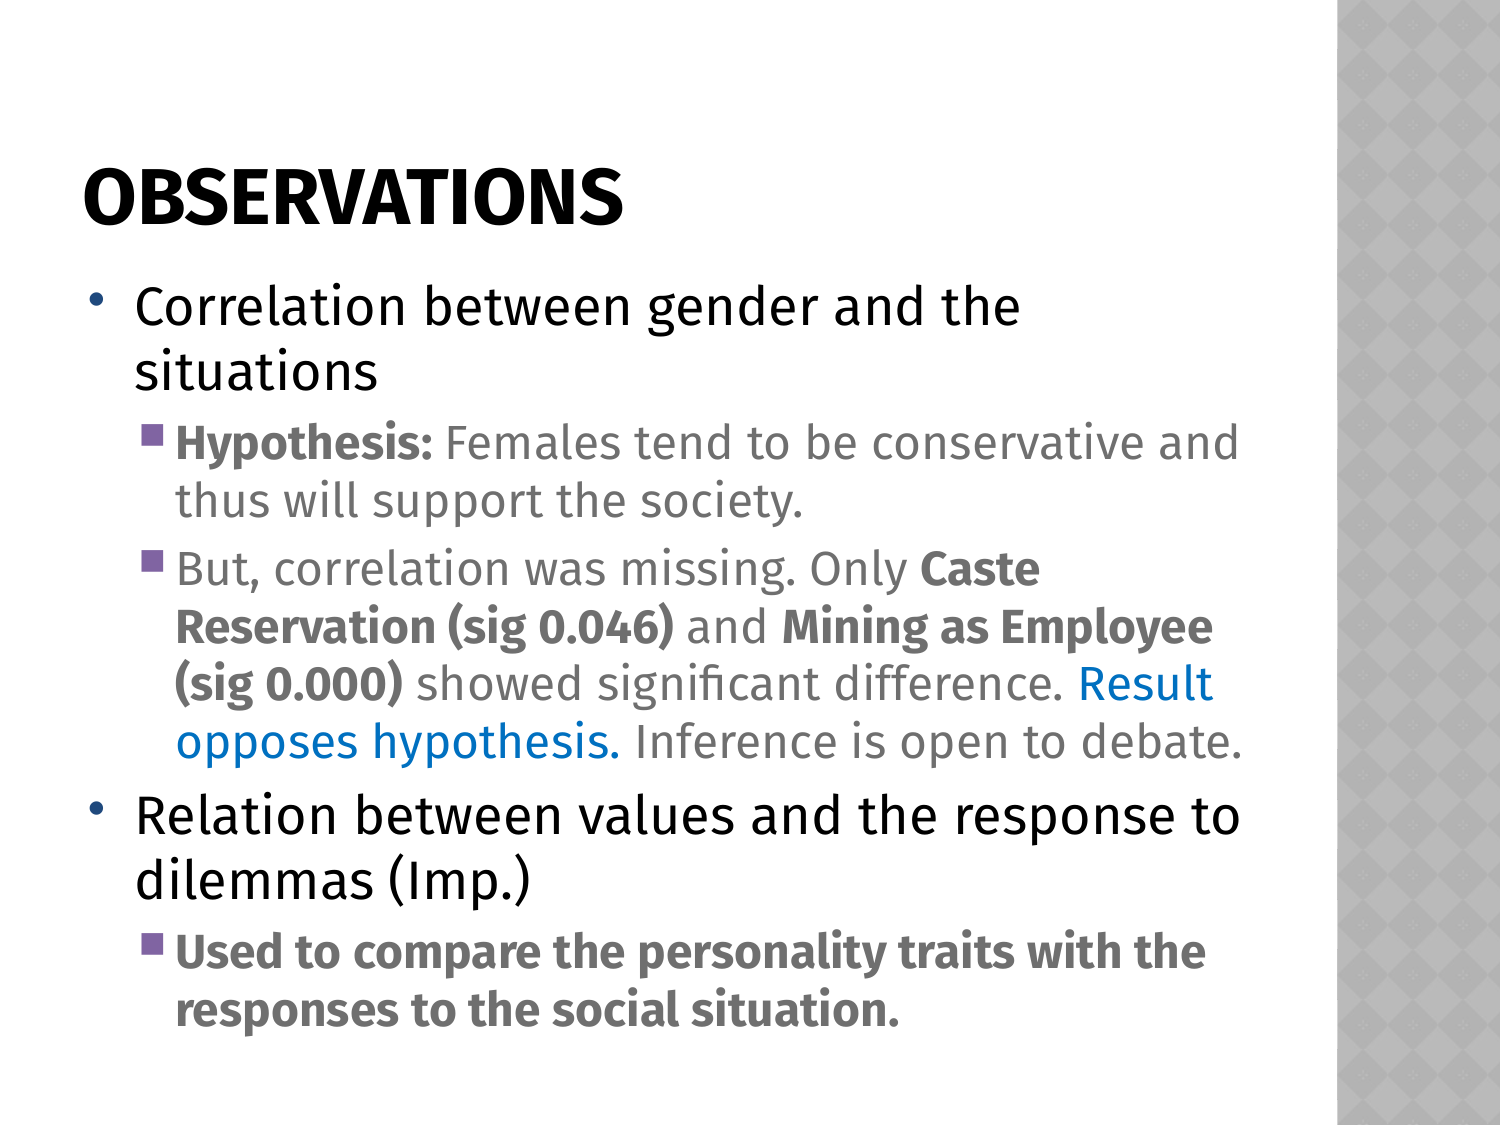

# observations
Correlation between gender and the situations
Hypothesis: Females tend to be conservative and thus will support the society.
But, correlation was missing. Only Caste Reservation (sig 0.046) and Mining as Employee (sig 0.000) showed significant difference. Result opposes hypothesis. Inference is open to debate.
Relation between values and the response to dilemmas (Imp.)
Used to compare the personality traits with the responses to the social situation.